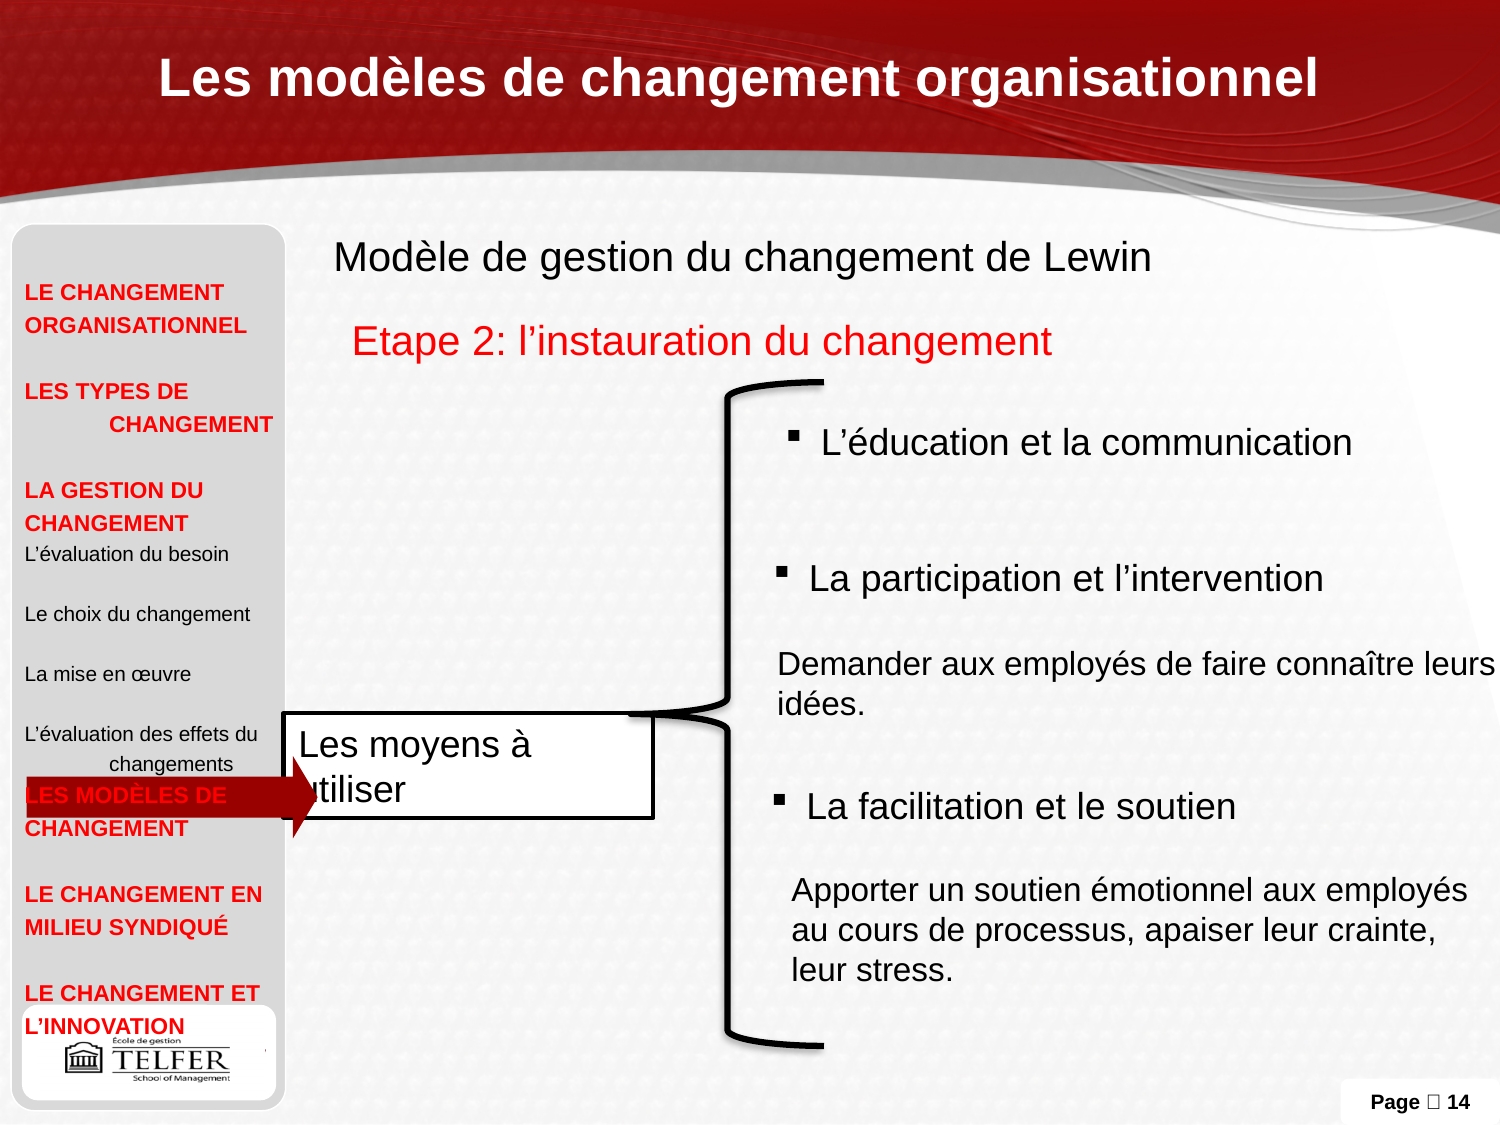

# Les modèles de changement organisationnel
Modèle de gestion du changement de Lewin

le changement
Organisationnel

Les types de changement

La gestion du
Changement
L’évaluation du besoin

Le choix du changement

La mise en œuvre

L’évaluation des effets du changements
Les modèles de
Changement

Le changement en
Milieu syndiqué

Le changement et
l’innovation

Etape 2: l’instauration du changement

L’éducation et la communication
La participation et l’intervention
Demander aux employés de faire connaître leurs idées.
Les moyens à utiliser

La facilitation et le soutien
Apporter un soutien émotionnel aux employés au cours de processus, apaiser leur crainte, leur stress.